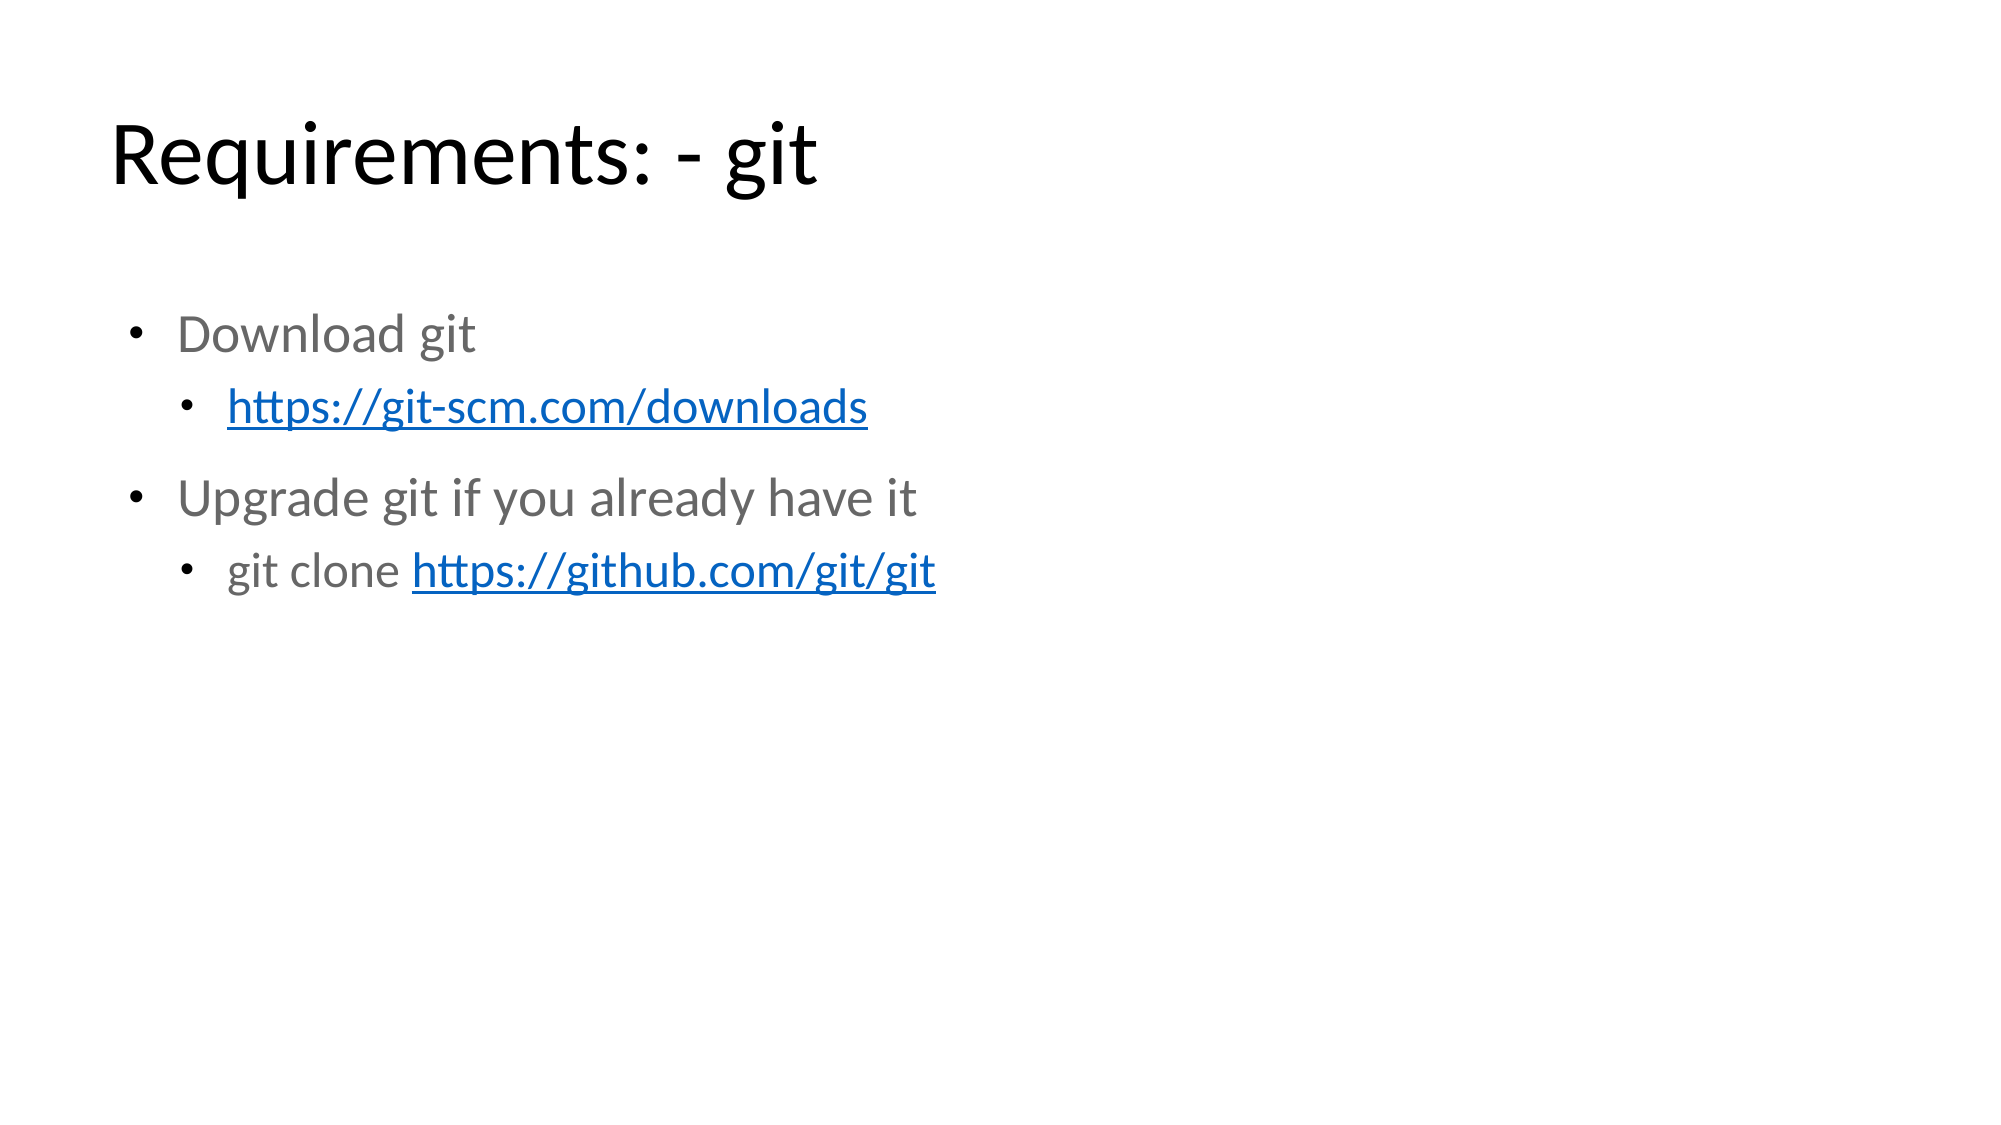

# Requirements: - git
Download git
https://git-scm.com/downloads
Upgrade git if you already have it
git clone https://github.com/git/git